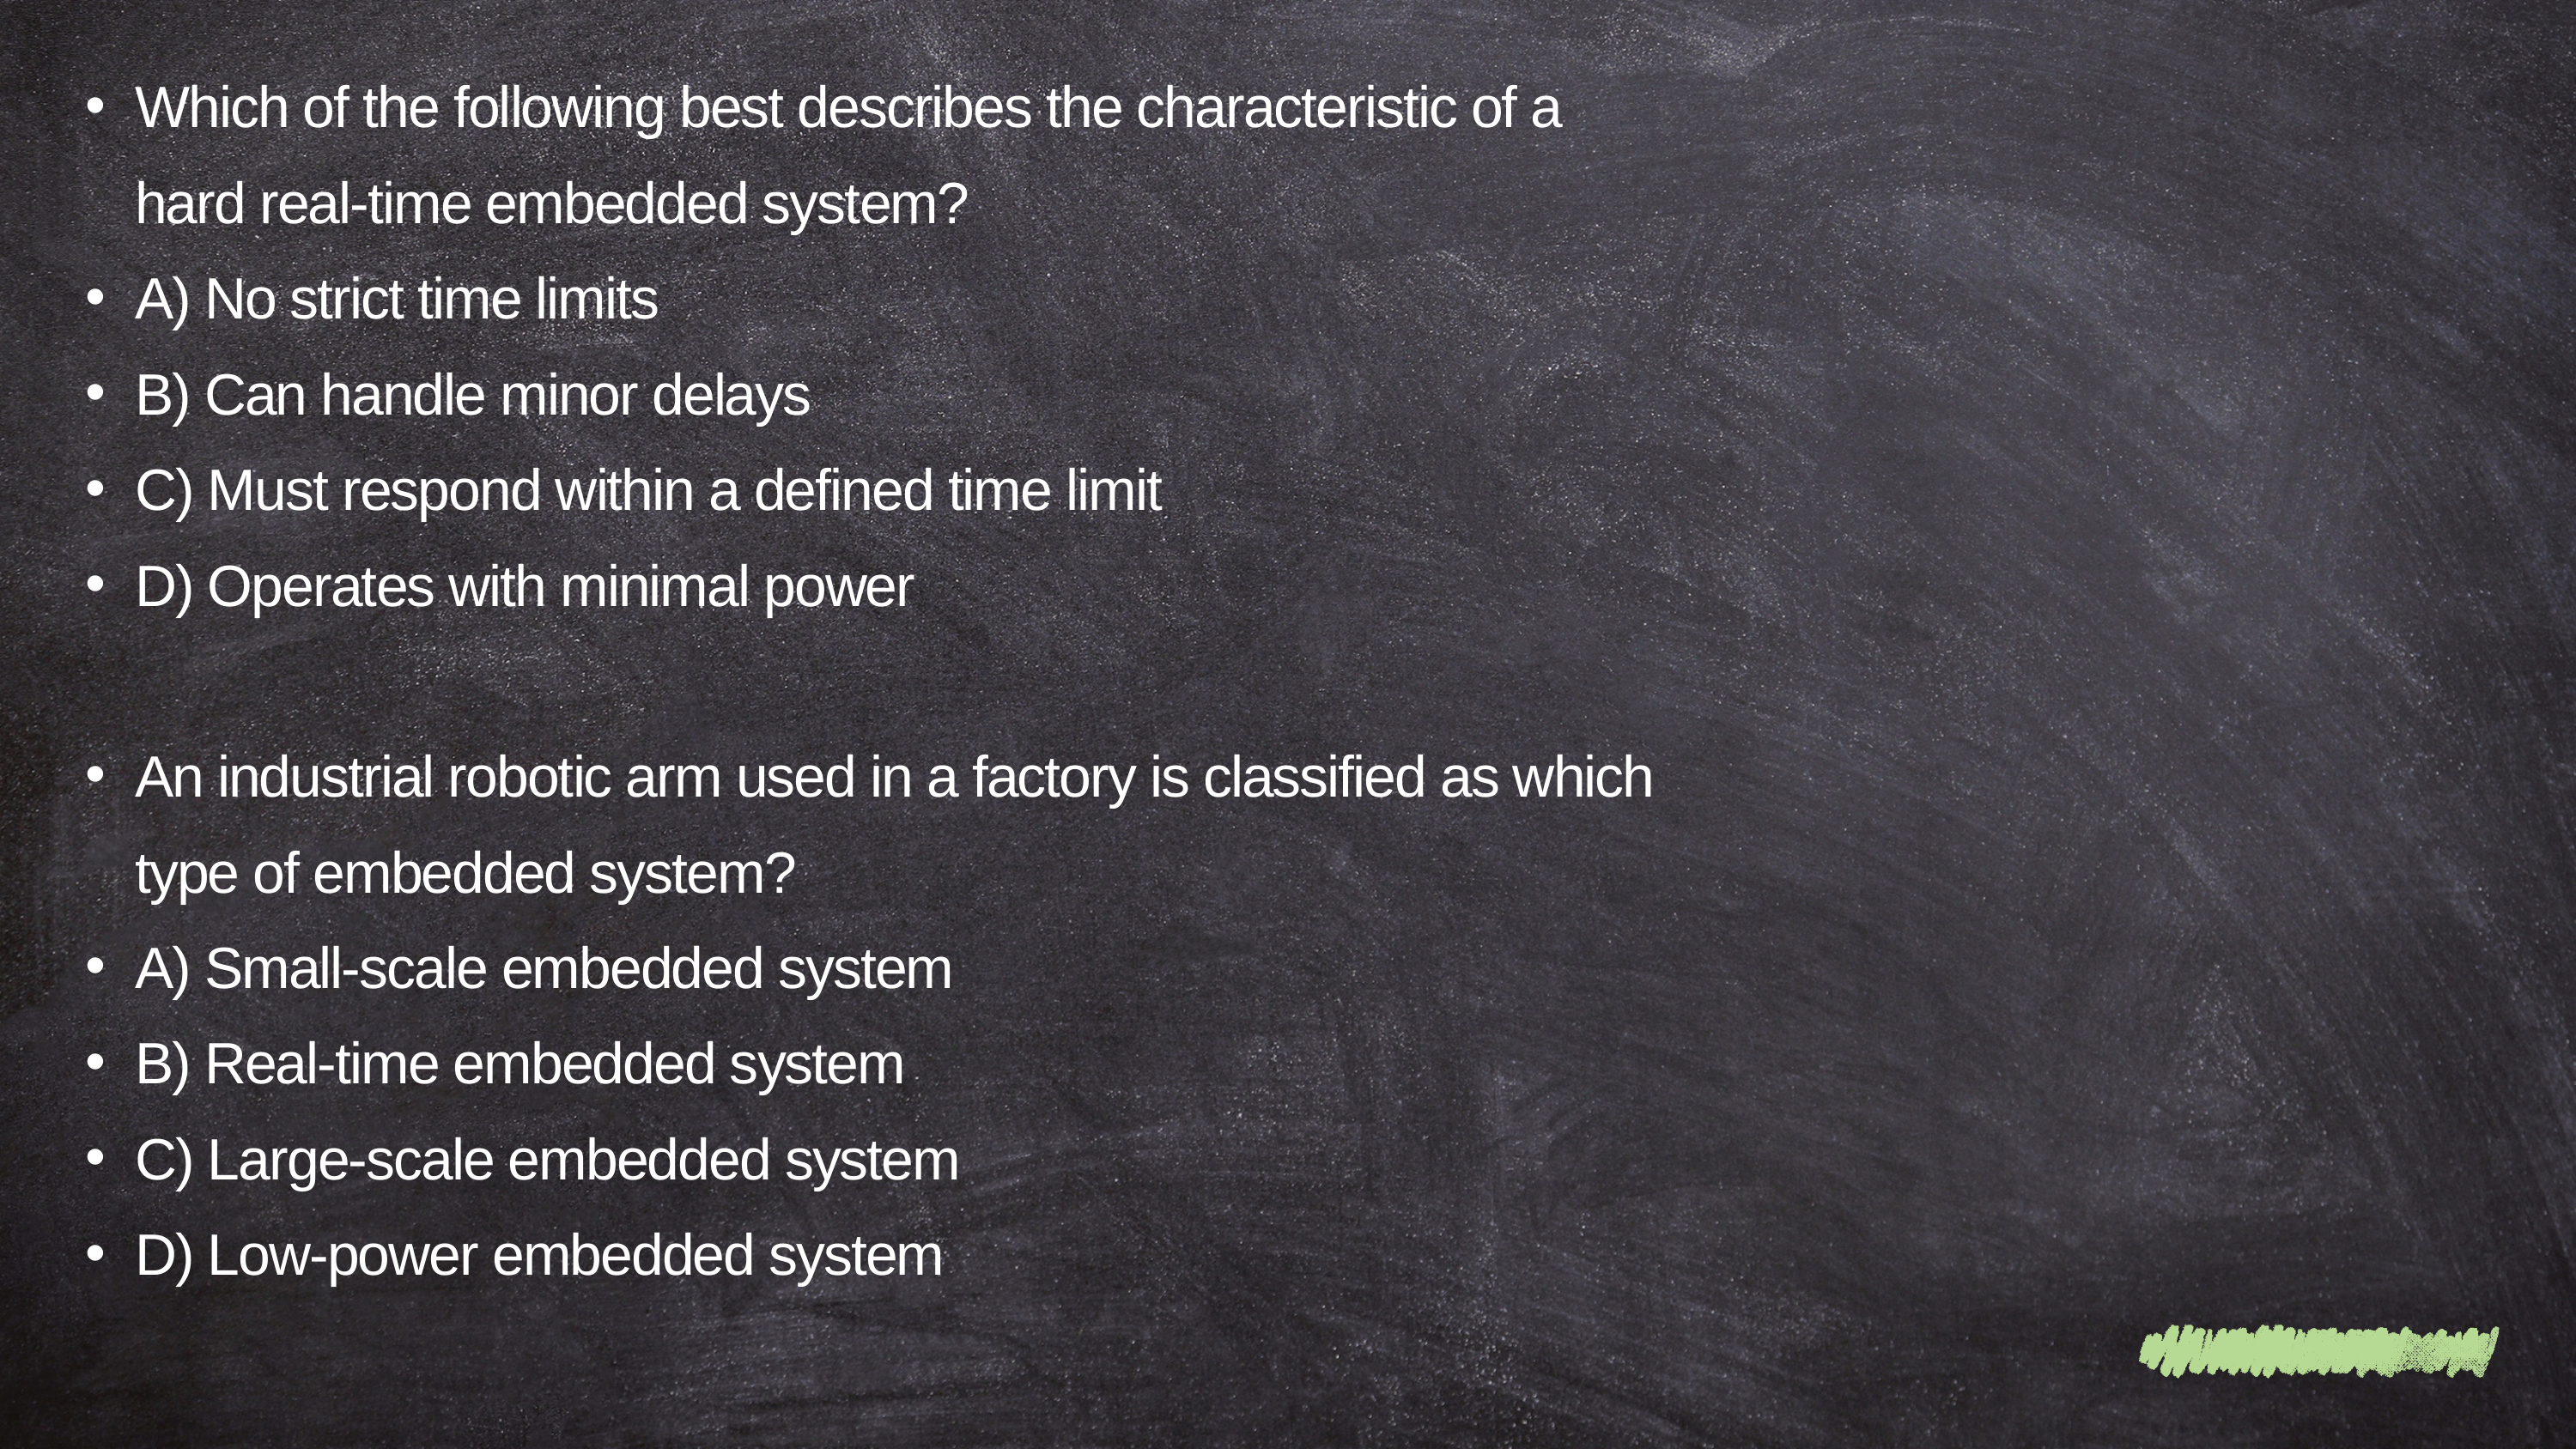

Which of the following best describes the characteristic of a hard real-time embedded system?
A) No strict time limits
B) Can handle minor delays
C) Must respond within a defined time limit
D) Operates with minimal power

An industrial robotic arm used in a factory is classified as which type of embedded system?
A) Small-scale embedded system
B) Real-time embedded system
C) Large-scale embedded system
D) Low-power embedded system